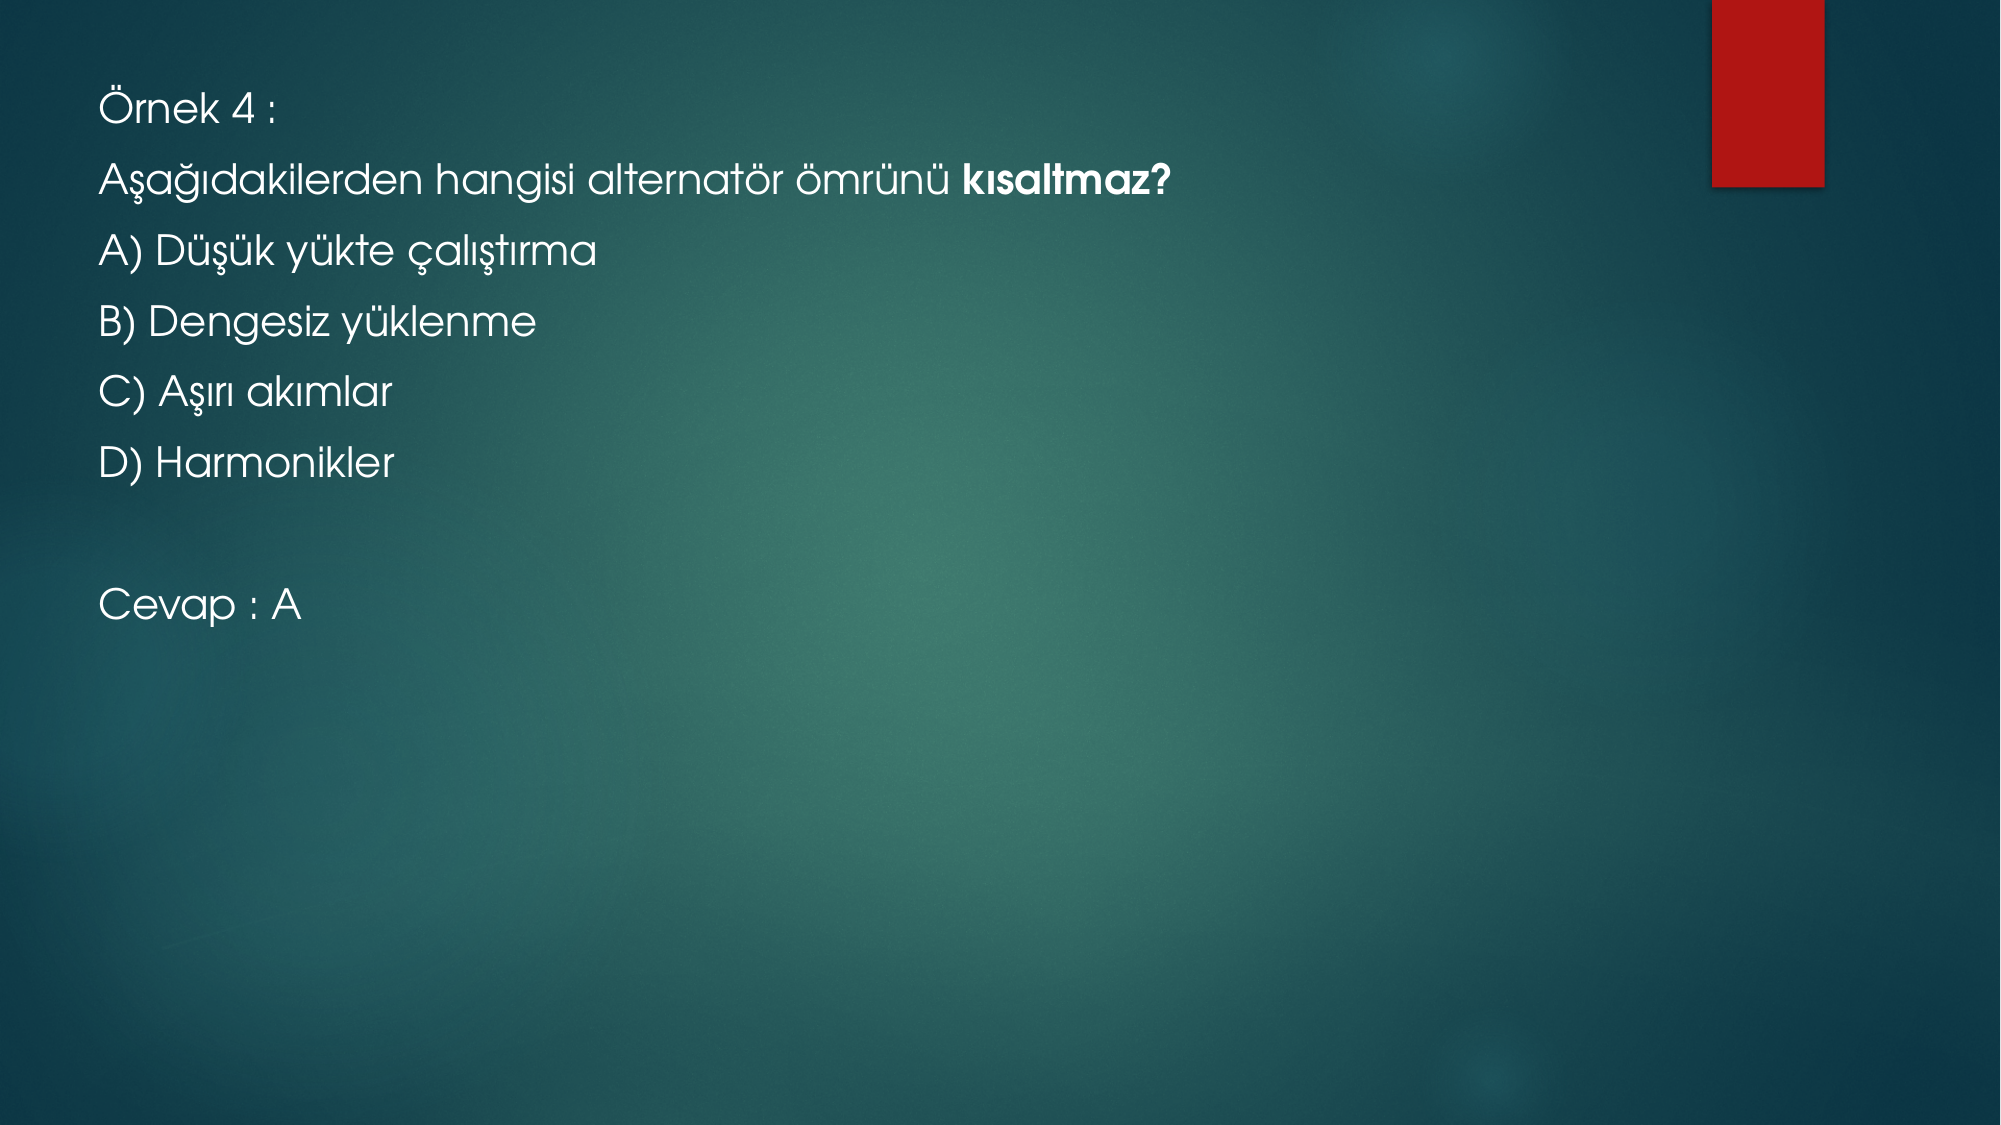

Örnek 4 :
Aşağıdakilerden hangisi alternatör ömrünü kısaltmaz?
A) Düşük yükte çalıştırma
B) Dengesiz yüklenme
C) Aşırı akımlar
D) Harmonikler

Cevap : A

#